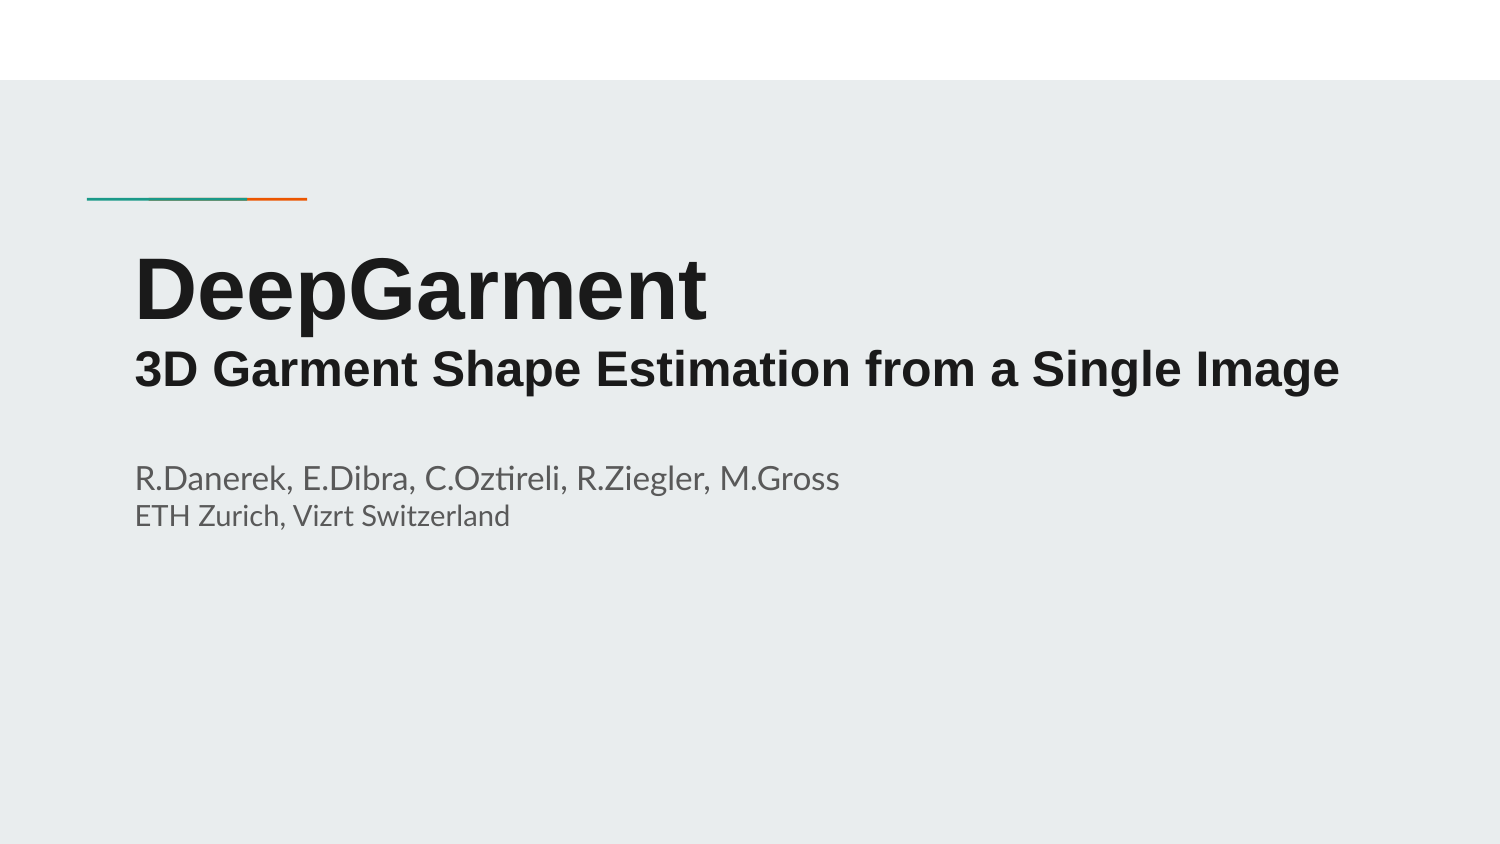

# DeepGarment
3D Garment Shape Estimation from a Single Image
R.Danerek, E.Dibra, C.Oztireli, R.Ziegler, M.Gross
ETH Zurich, Vizrt Switzerland